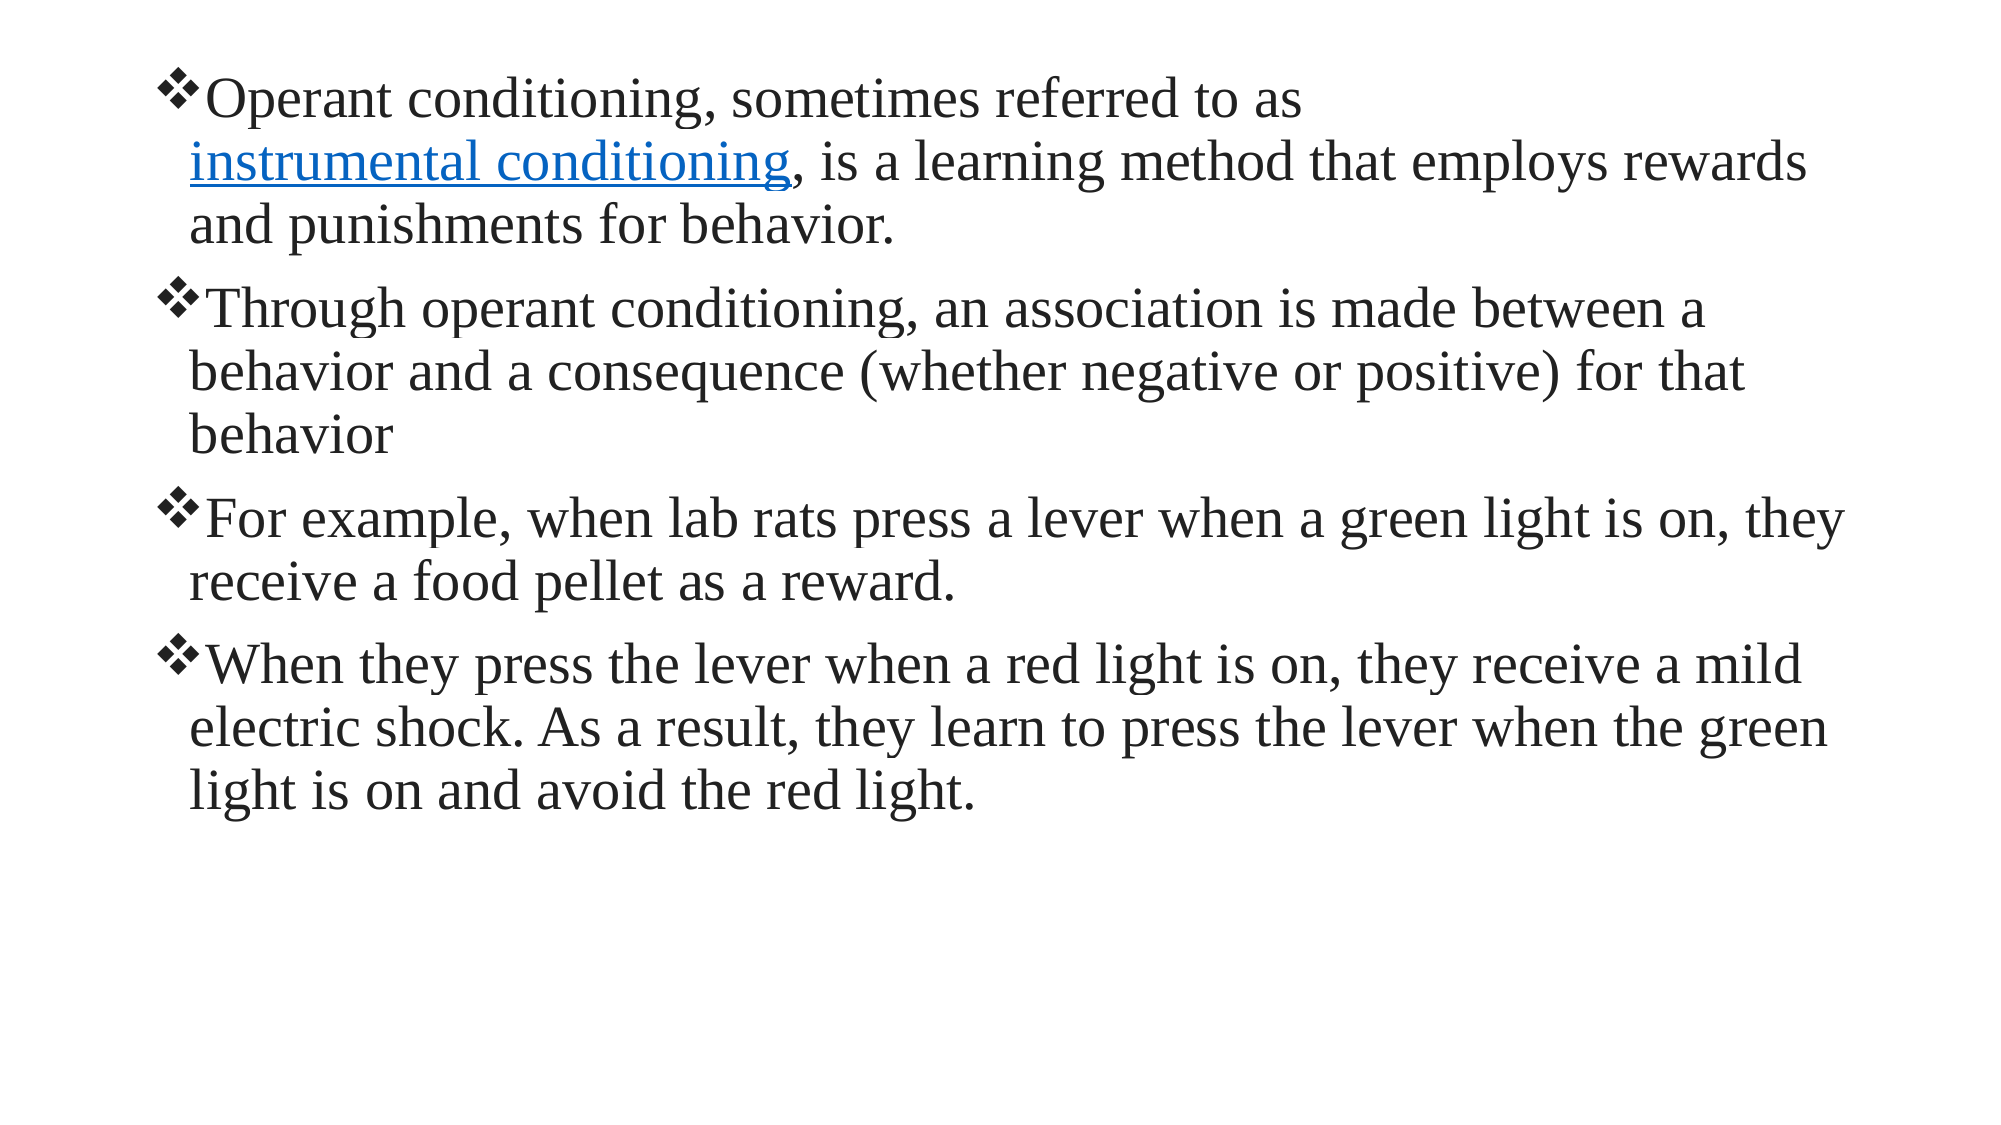

#
Operant conditioning, sometimes referred to as instrumental conditioning, is a learning method that employs rewards and punishments for behavior.
Through operant conditioning, an association is made between a behavior and a consequence (whether negative or positive) for that behavior
For example, when lab rats press a lever when a green light is on, they receive a food pellet as a reward.
When they press the lever when a red light is on, they receive a mild electric shock. As a result, they learn to press the lever when the green light is on and avoid the red light.